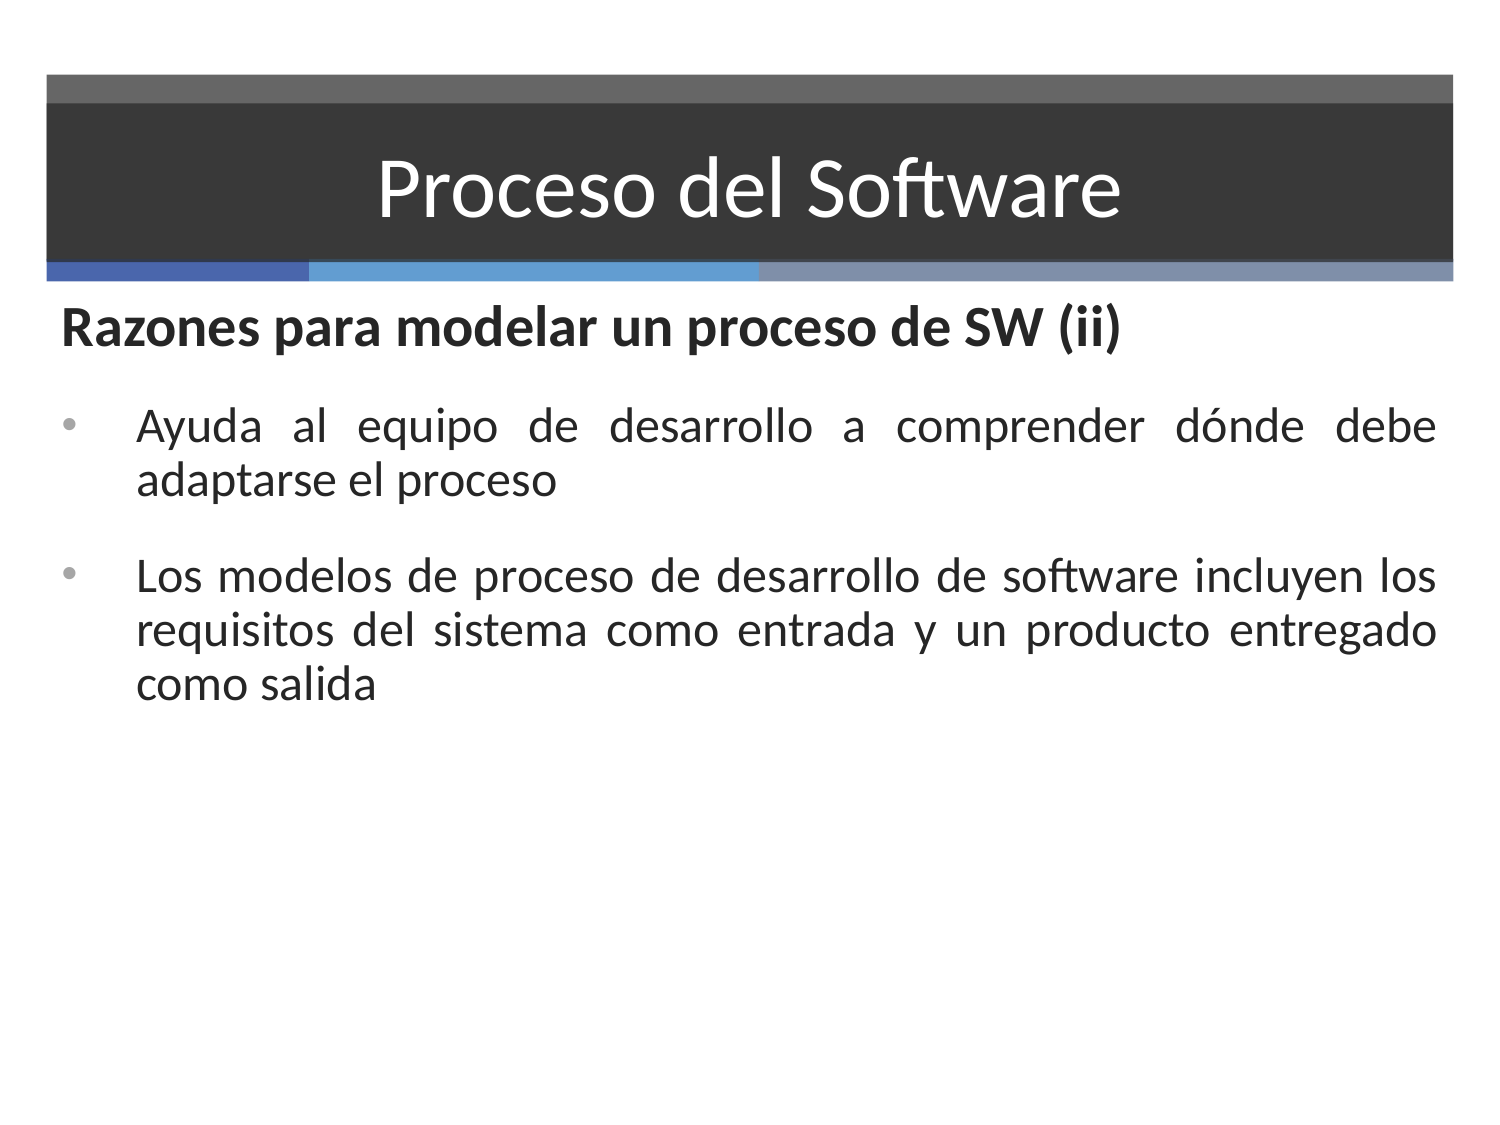

# Proceso del Software
Razones para modelar un proceso de SW (ii)
Ayuda al equipo de desarrollo a comprender dónde debe adaptarse el proceso
Los modelos de proceso de desarrollo de software incluyen los requisitos del sistema como entrada y un producto entregado como salida